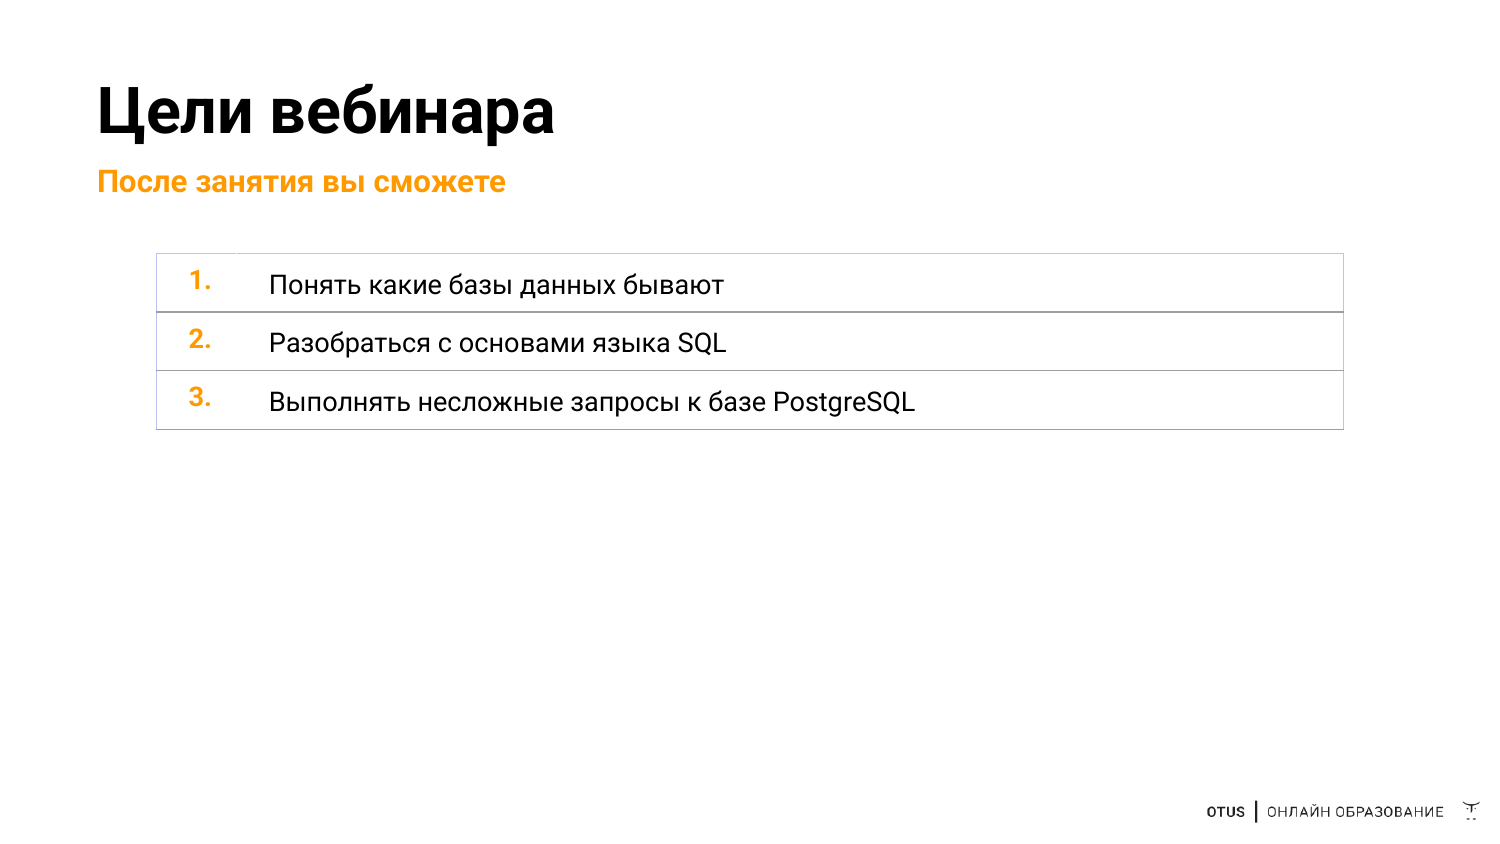

# Цели вебинара
После занятия вы сможете
| 1. | Понять какие базы данных бывают |
| --- | --- |
| 2. | Разобраться с основами языка SQL |
| 3. | Выполнять несложные запросы к базе PostgreSQL |